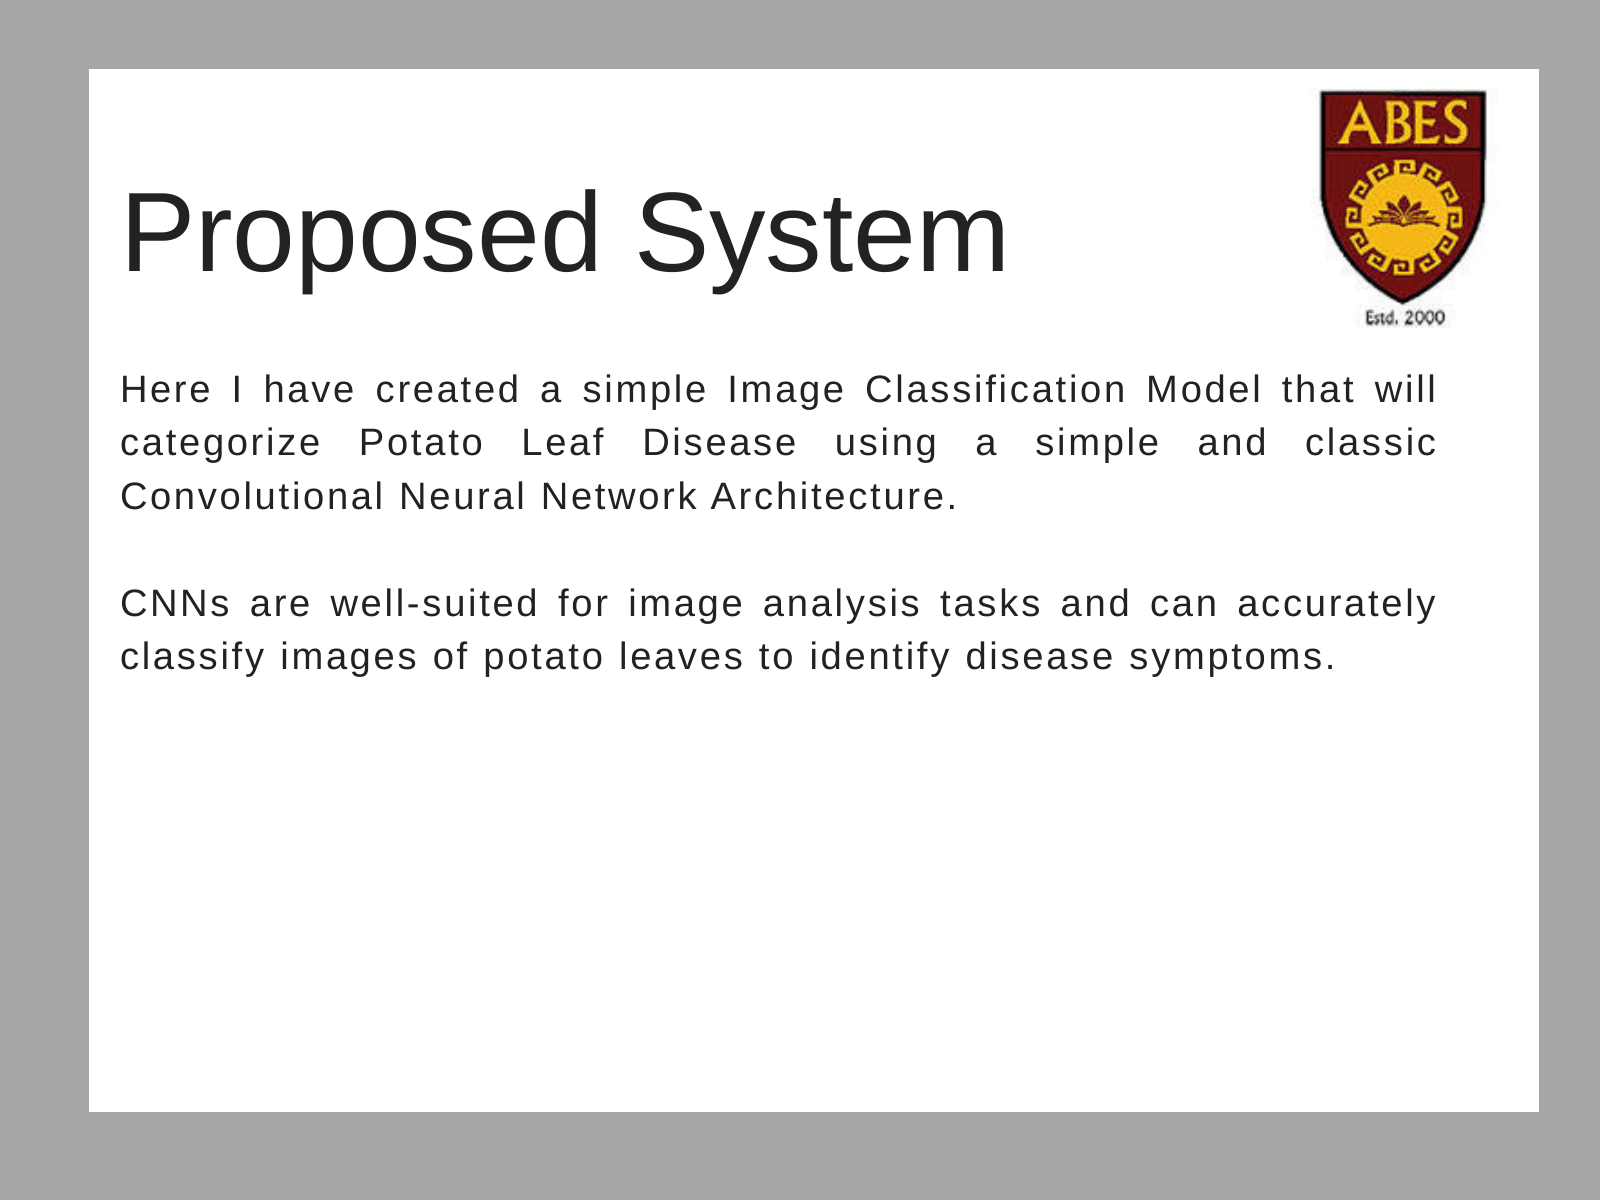

Proposed System
Here I have created a simple Image Classification Model that will categorize Potato Leaf Disease using a simple and classic Convolutional Neural Network Architecture.

CNNs are well-suited for image analysis tasks and can accurately classify images of potato leaves to identify disease symptoms.